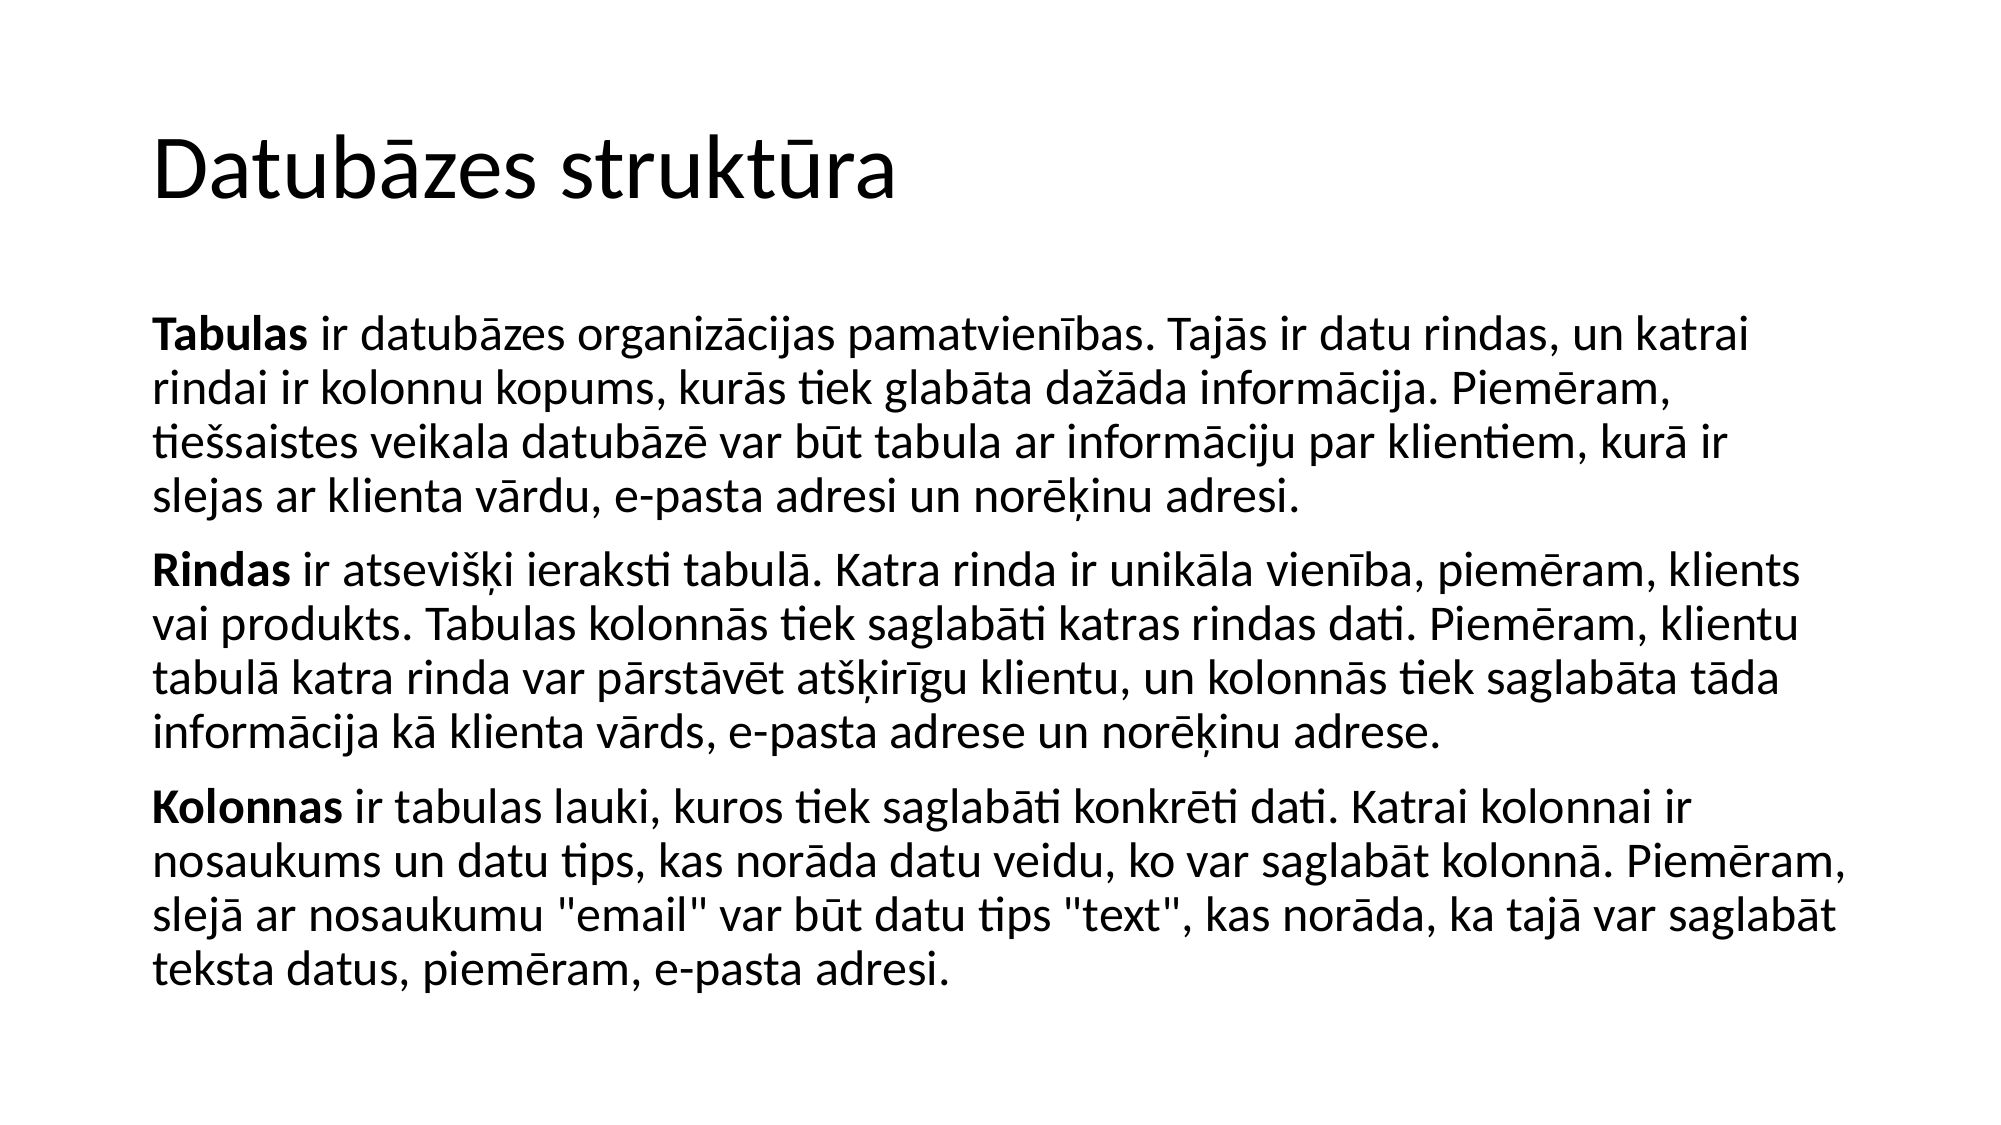

# Datubāzes struktūra
Tabulas ir datubāzes organizācijas pamatvienības. Tajās ir datu rindas, un katrai rindai ir kolonnu kopums, kurās tiek glabāta dažāda informācija. Piemēram, tiešsaistes veikala datubāzē var būt tabula ar informāciju par klientiem, kurā ir slejas ar klienta vārdu, e-pasta adresi un norēķinu adresi.
Rindas ir atsevišķi ieraksti tabulā. Katra rinda ir unikāla vienība, piemēram, klients vai produkts. Tabulas kolonnās tiek saglabāti katras rindas dati. Piemēram, klientu tabulā katra rinda var pārstāvēt atšķirīgu klientu, un kolonnās tiek saglabāta tāda informācija kā klienta vārds, e-pasta adrese un norēķinu adrese.
Kolonnas ir tabulas lauki, kuros tiek saglabāti konkrēti dati. Katrai kolonnai ir nosaukums un datu tips, kas norāda datu veidu, ko var saglabāt kolonnā. Piemēram, slejā ar nosaukumu "email" var būt datu tips "text", kas norāda, ka tajā var saglabāt teksta datus, piemēram, e-pasta adresi.